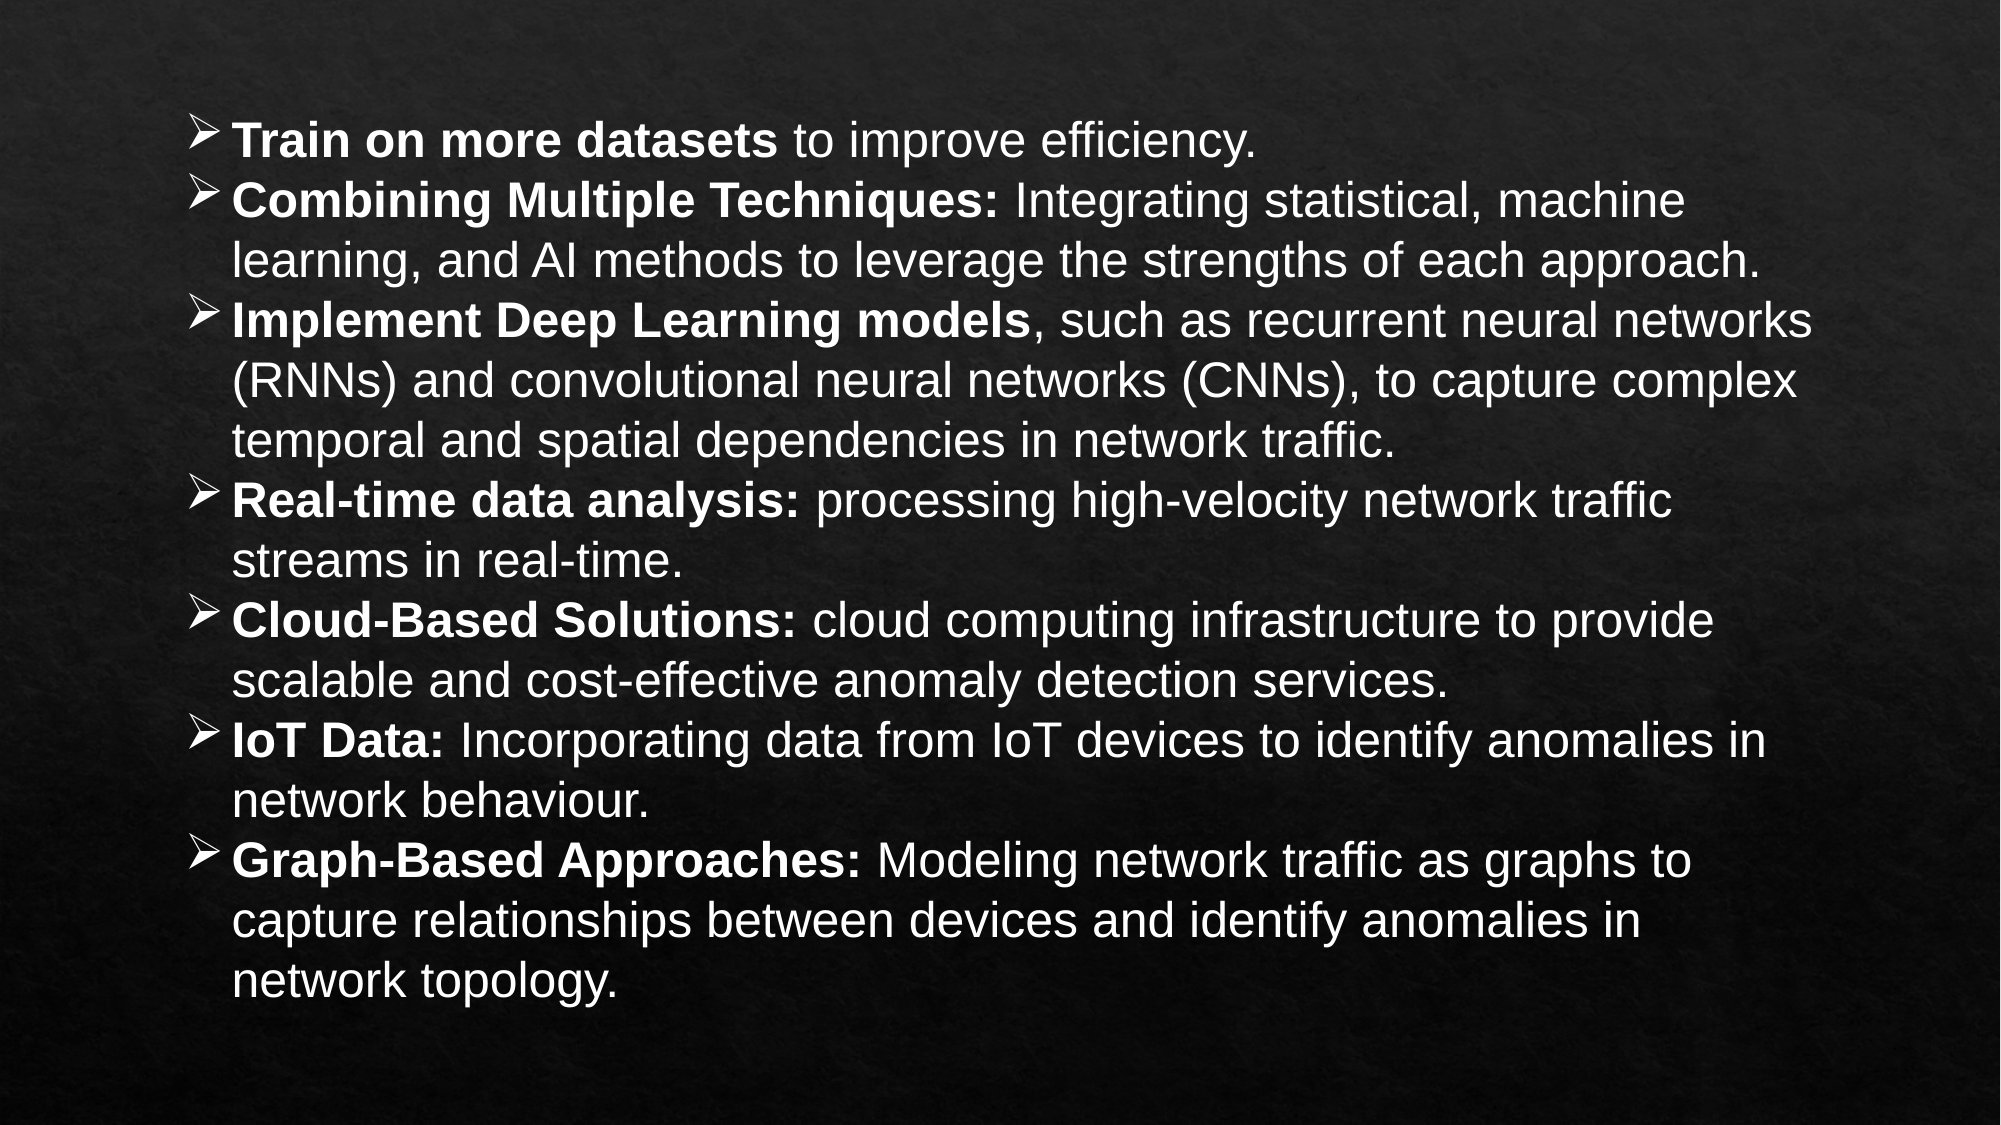

Train on more datasets to improve efficiency.
Combining Multiple Techniques: Integrating statistical, machine learning, and AI methods to leverage the strengths of each approach.
Implement Deep Learning models, such as recurrent neural networks (RNNs) and convolutional neural networks (CNNs), to capture complex temporal and spatial dependencies in network traffic.
Real-time data analysis: processing high-velocity network traffic streams in real-time.
Cloud-Based Solutions: cloud computing infrastructure to provide scalable and cost-effective anomaly detection services.
IoT Data: Incorporating data from IoT devices to identify anomalies in network behaviour.
Graph-Based Approaches: Modeling network traffic as graphs to capture relationships between devices and identify anomalies in network topology.